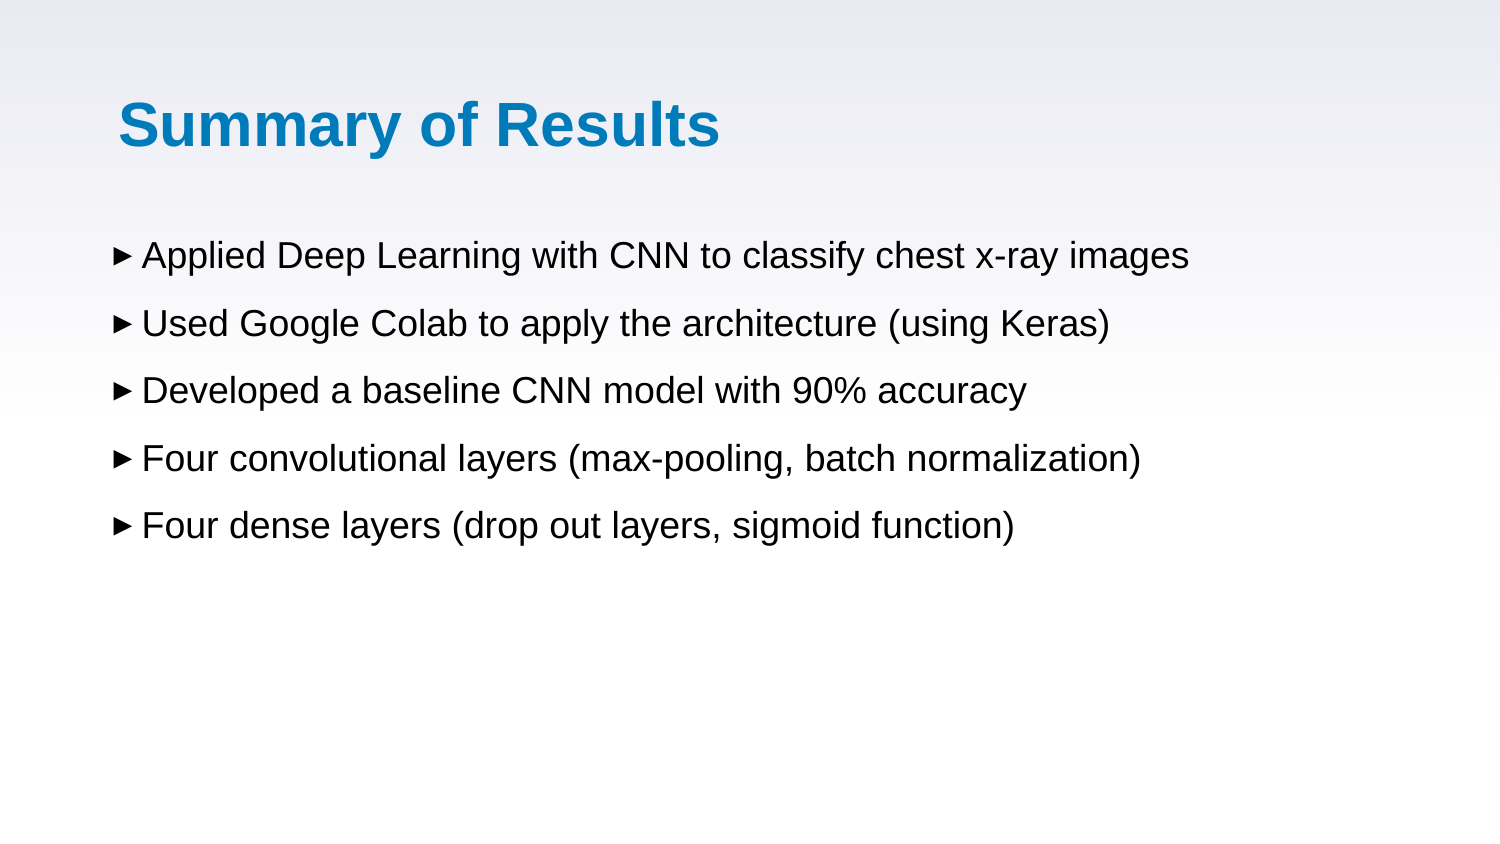

# Summary of Results
Applied Deep Learning with CNN to classify chest x-ray images
Used Google Colab to apply the architecture (using Keras)
Developed a baseline CNN model with 90% accuracy
Four convolutional layers (max-pooling, batch normalization)
Four dense layers (drop out layers, sigmoid function)